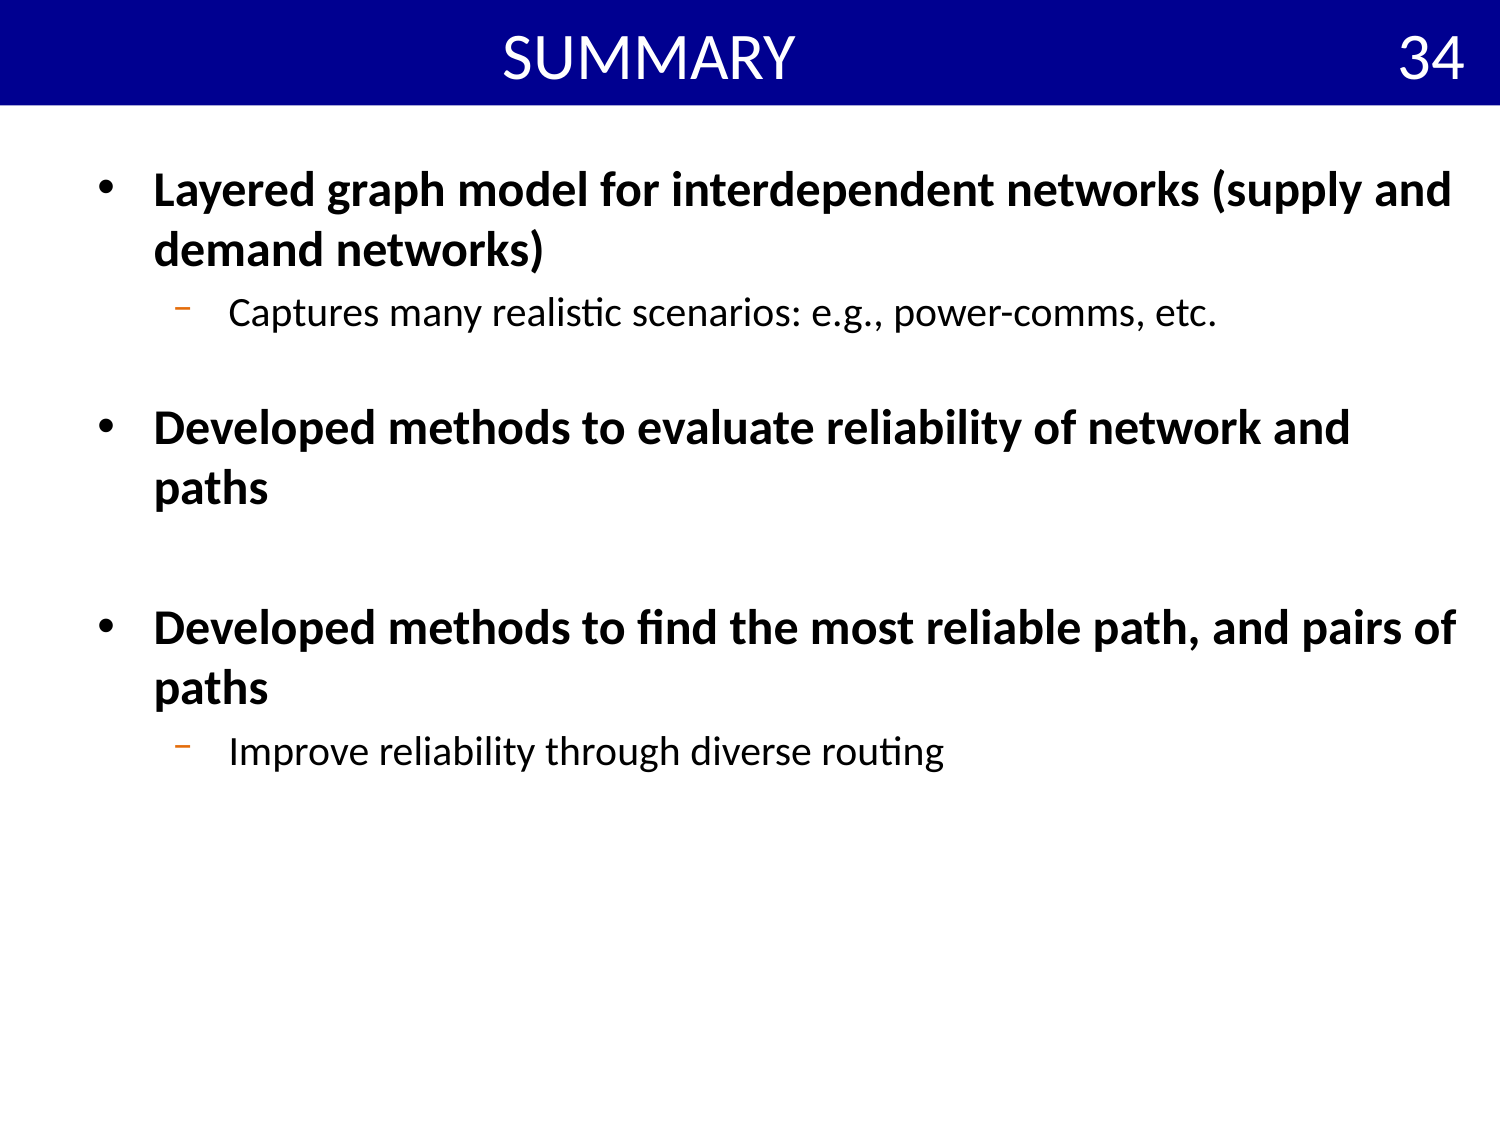

# Summary
34
Layered graph model for interdependent networks (supply and demand networks)
Captures many realistic scenarios: e.g., power-comms, etc.
Developed methods to evaluate reliability of network and paths

Developed methods to find the most reliable path, and pairs of paths
Improve reliability through diverse routing